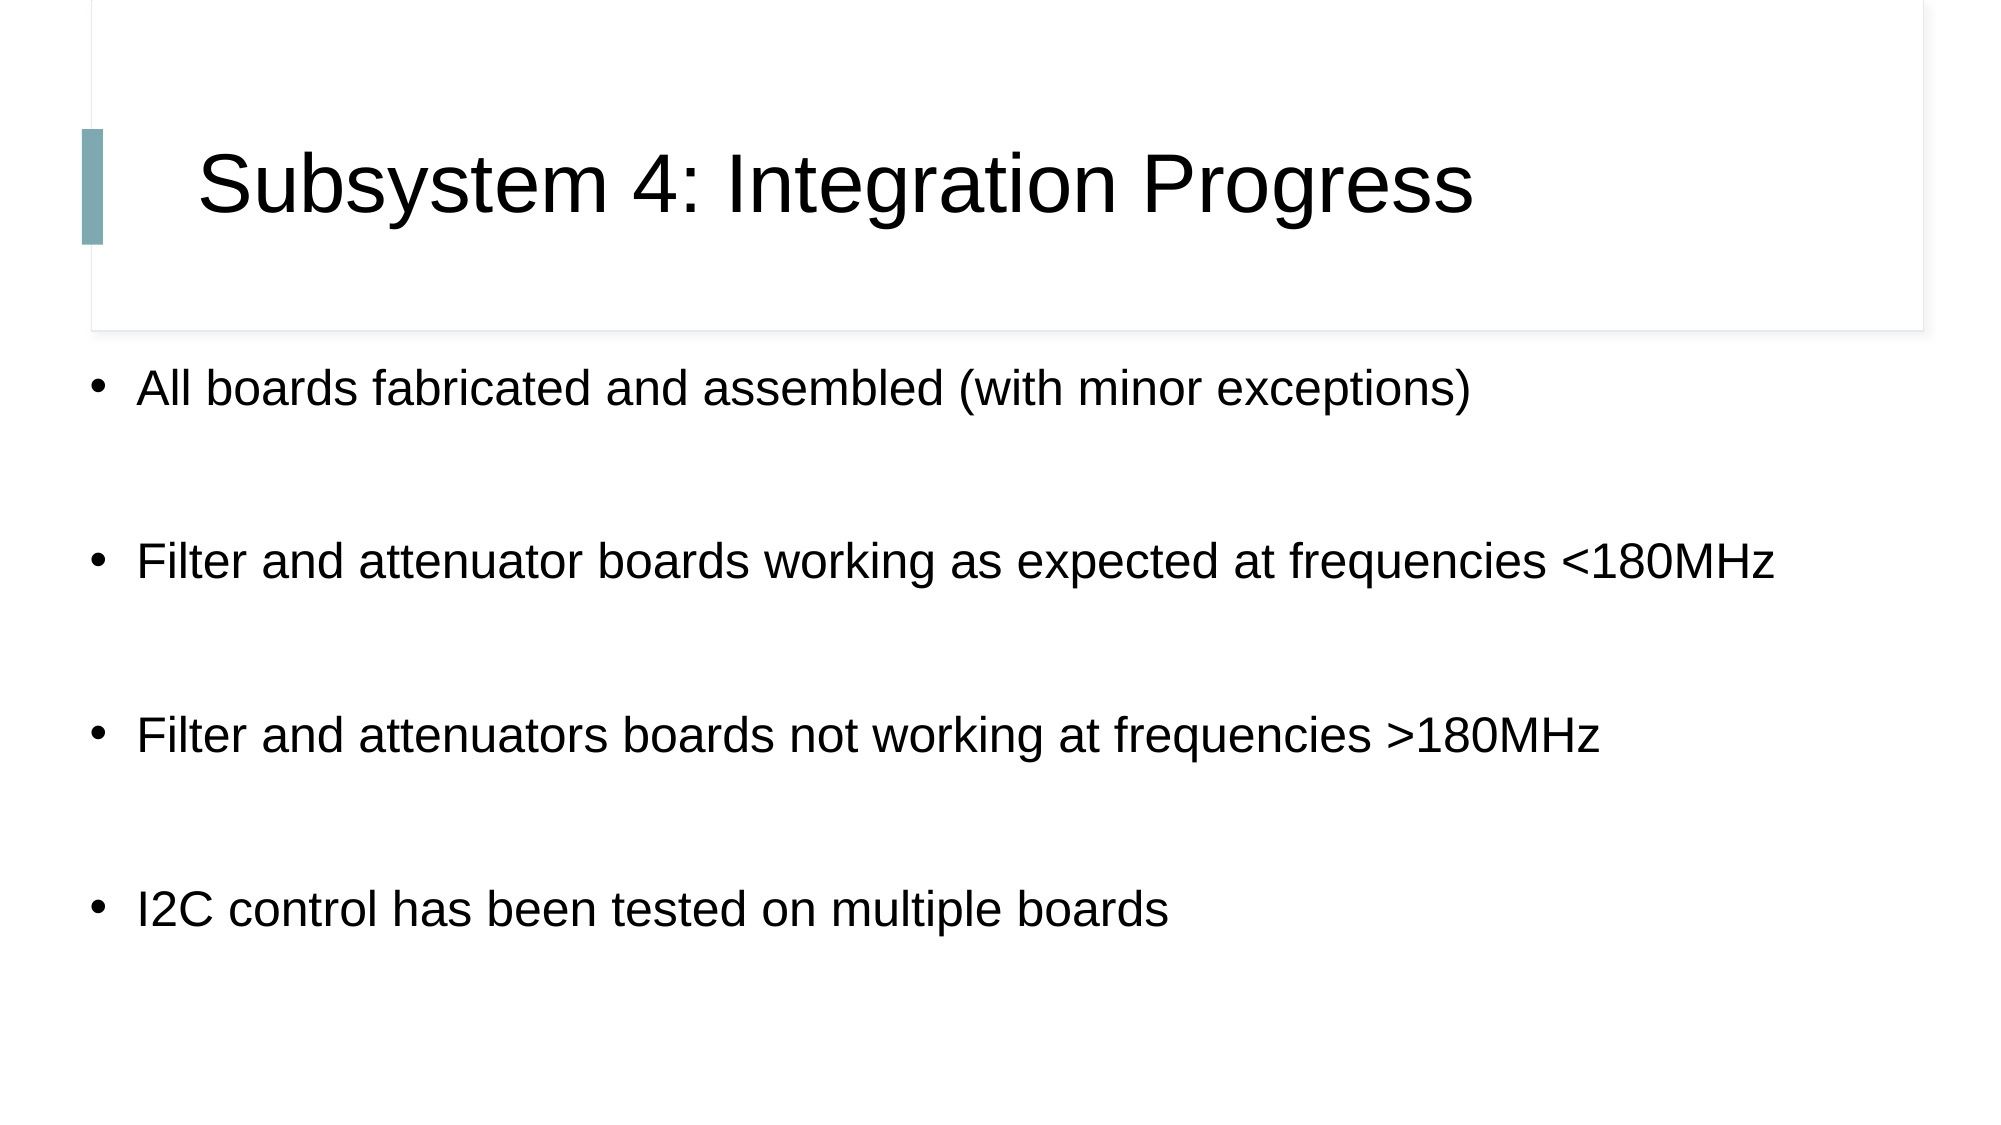

# Subsystem 4: Integration Progress
All boards fabricated and assembled (with minor exceptions)

Filter and attenuator boards working as expected at frequencies <180MHz

Filter and attenuators boards not working at frequencies >180MHz

I2C control has been tested on multiple boards